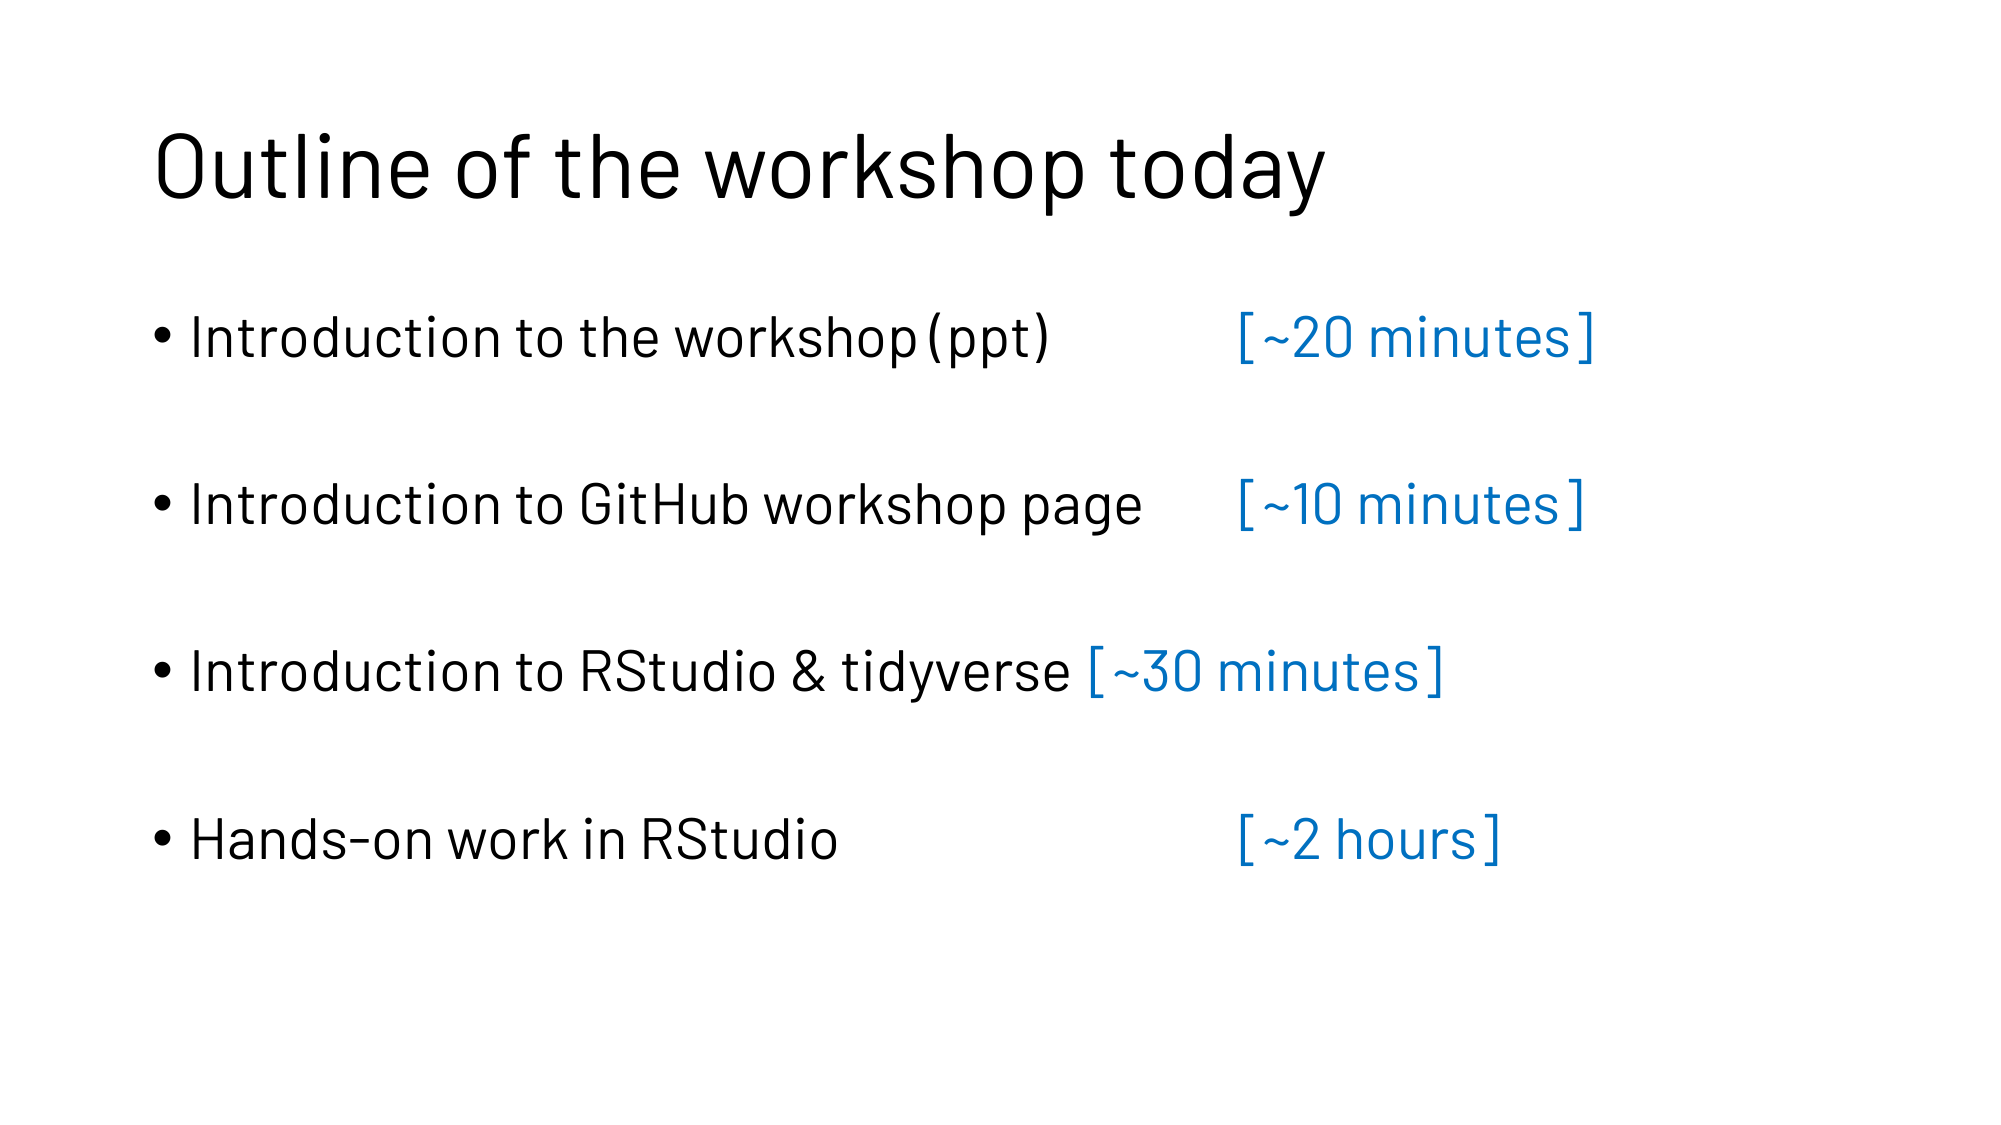

# Outline of the workshop today
Introduction to the workshop (ppt)		[~20 minutes]

Introduction to GitHub workshop page 	[~10 minutes]

Introduction to RStudio & tidyverse	[~30 minutes]

Hands-on work in RStudio			[~2 hours]